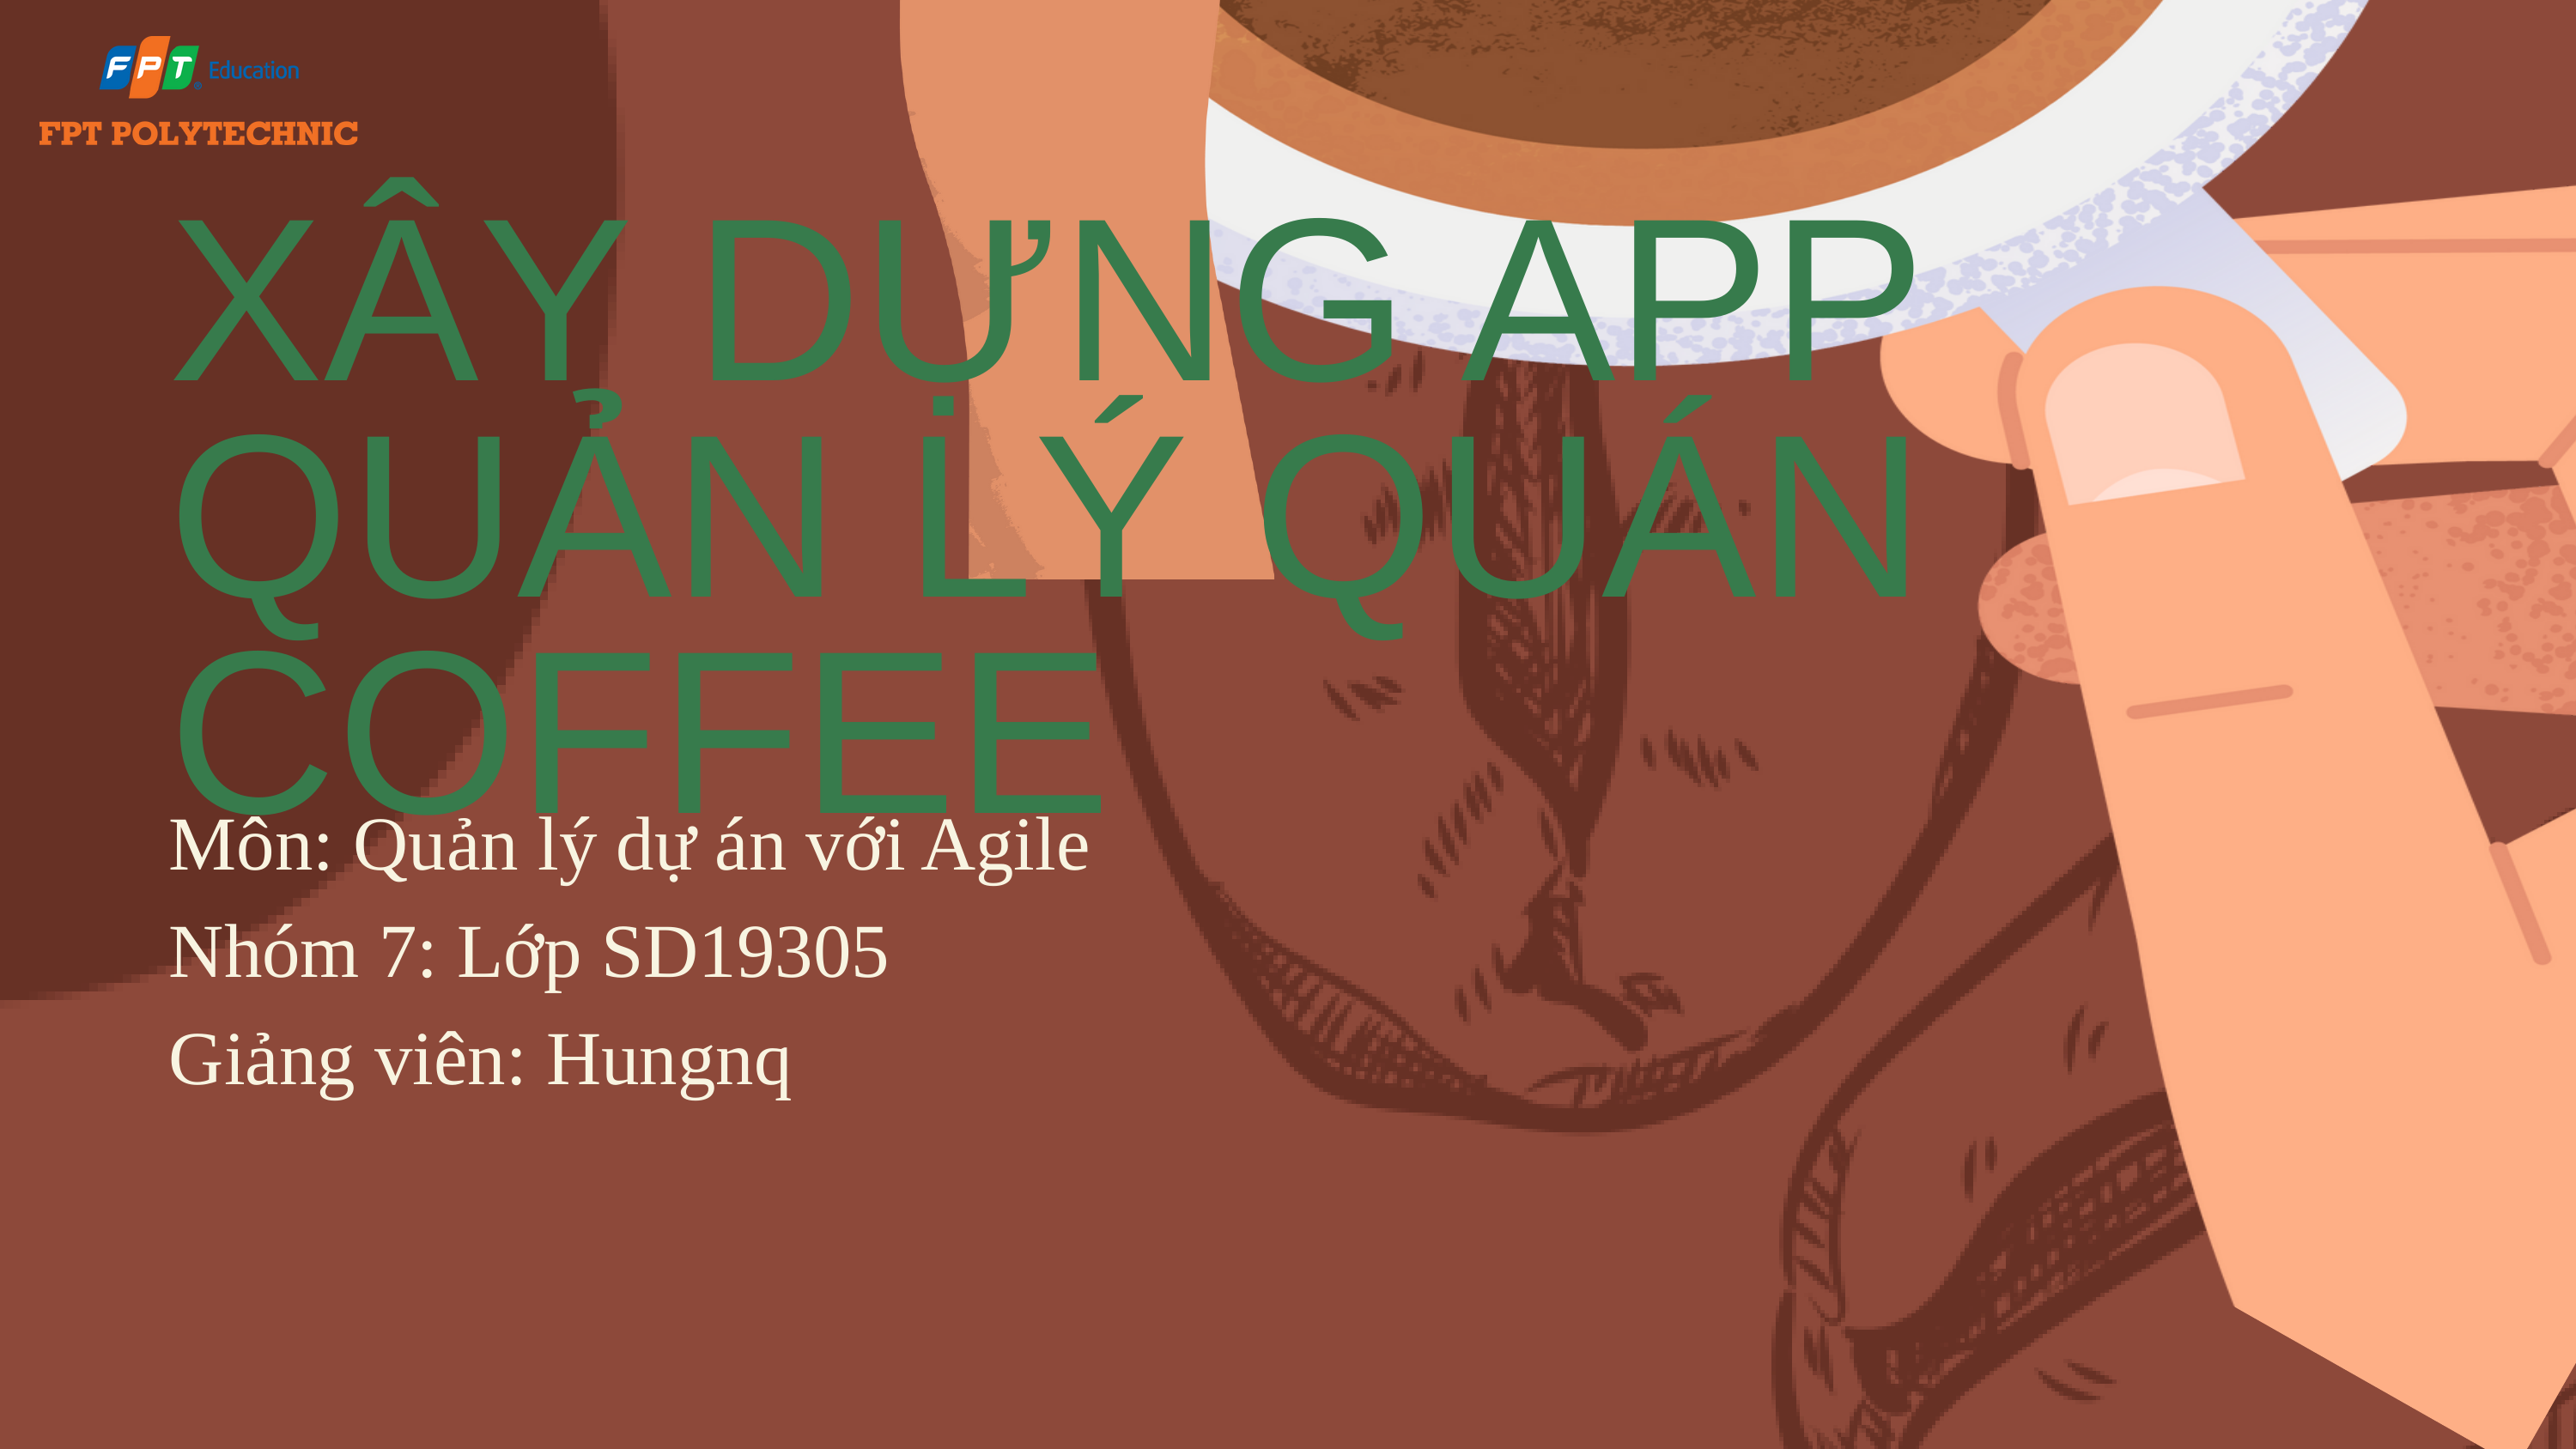

XÂY DỰNG APP QUẢN LÝ QUÁN COFFEE
Môn: Quản lý dự án với Agile
Nhóm 7: Lớp SD19305
Giảng viên: Hungnq